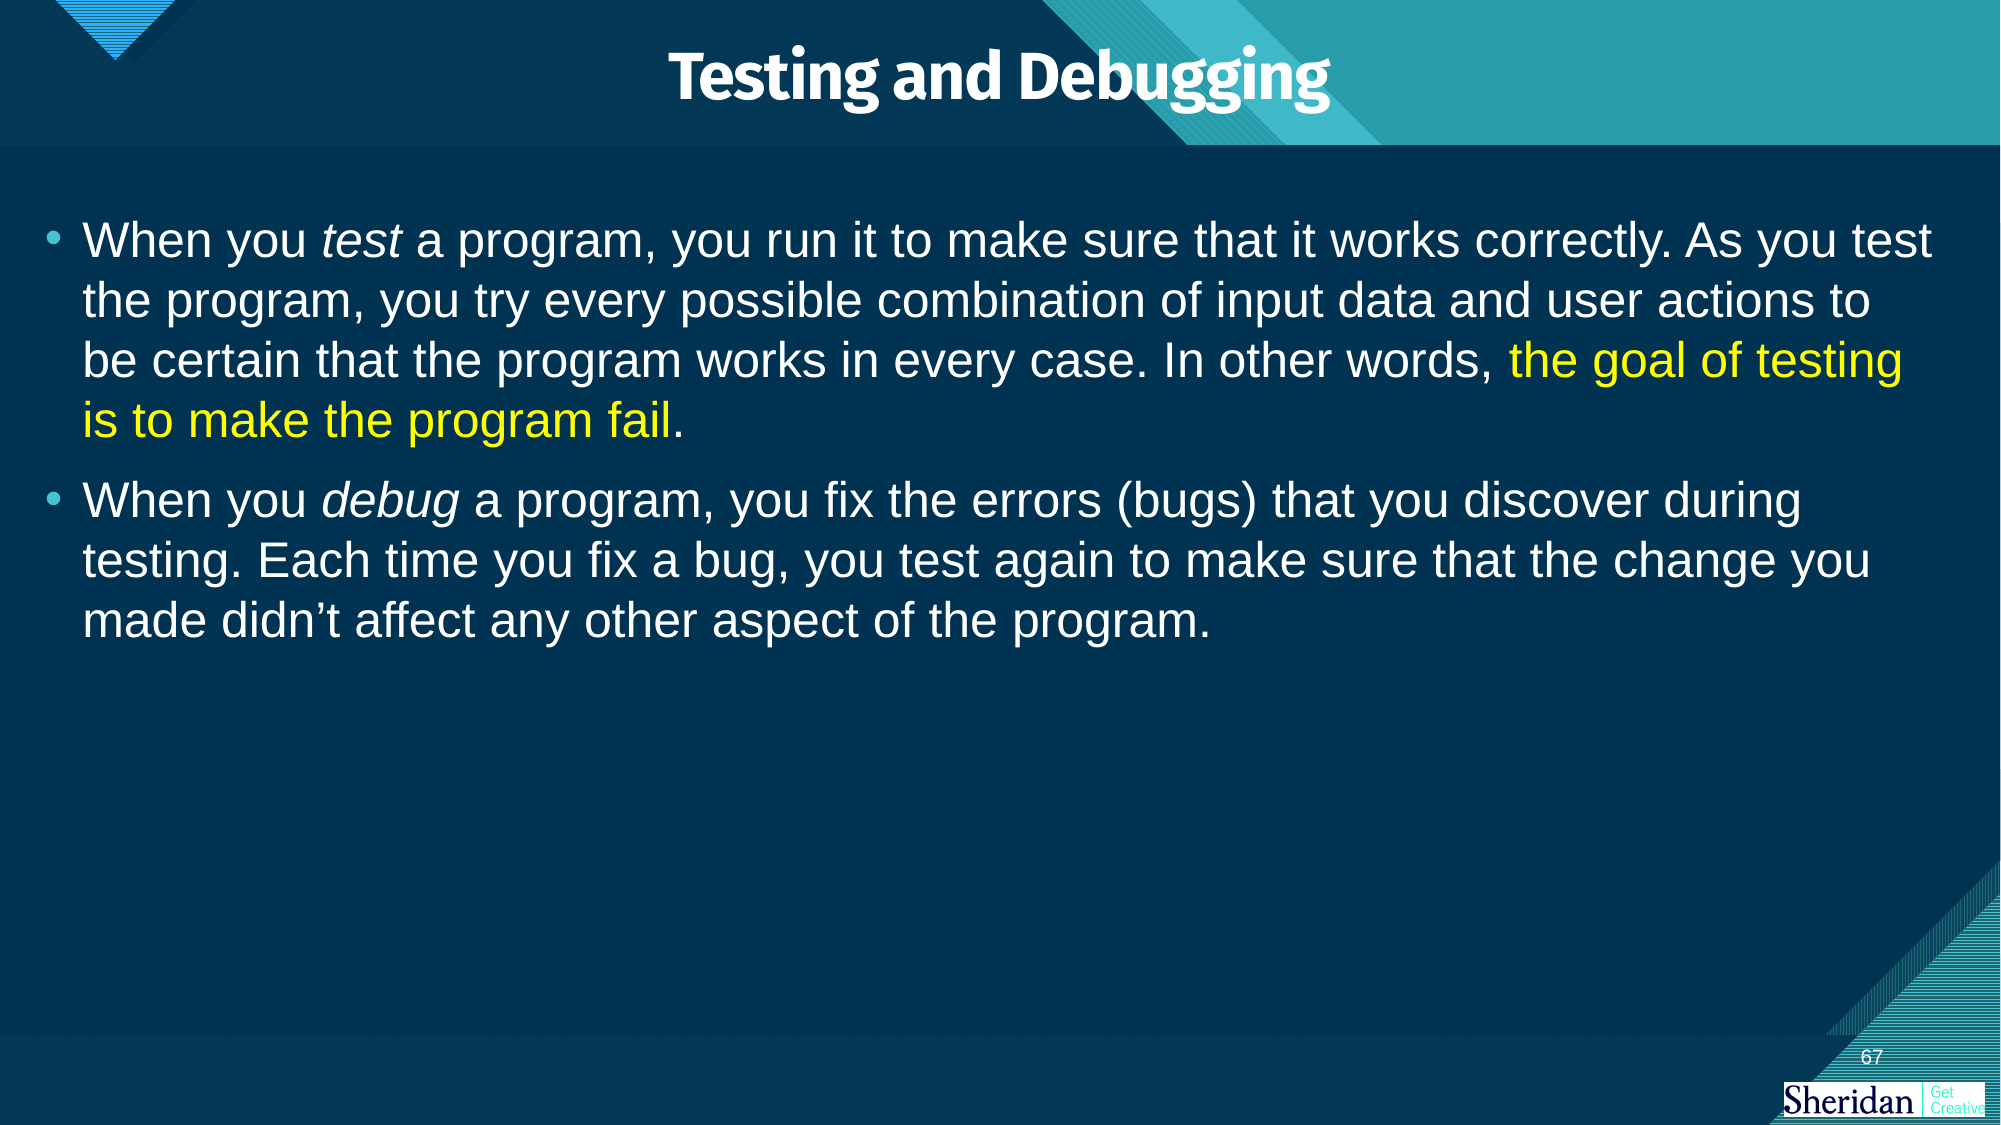

# Testing and Debugging
When you test a program, you run it to make sure that it works correctly. As you test the program, you try every possible combination of input data and user actions to be certain that the program works in every case. In other words, the goal of testing is to make the program fail.
When you debug a program, you fix the errors (bugs) that you discover during testing. Each time you fix a bug, you test again to make sure that the change you made didn’t affect any other aspect of the program.

67